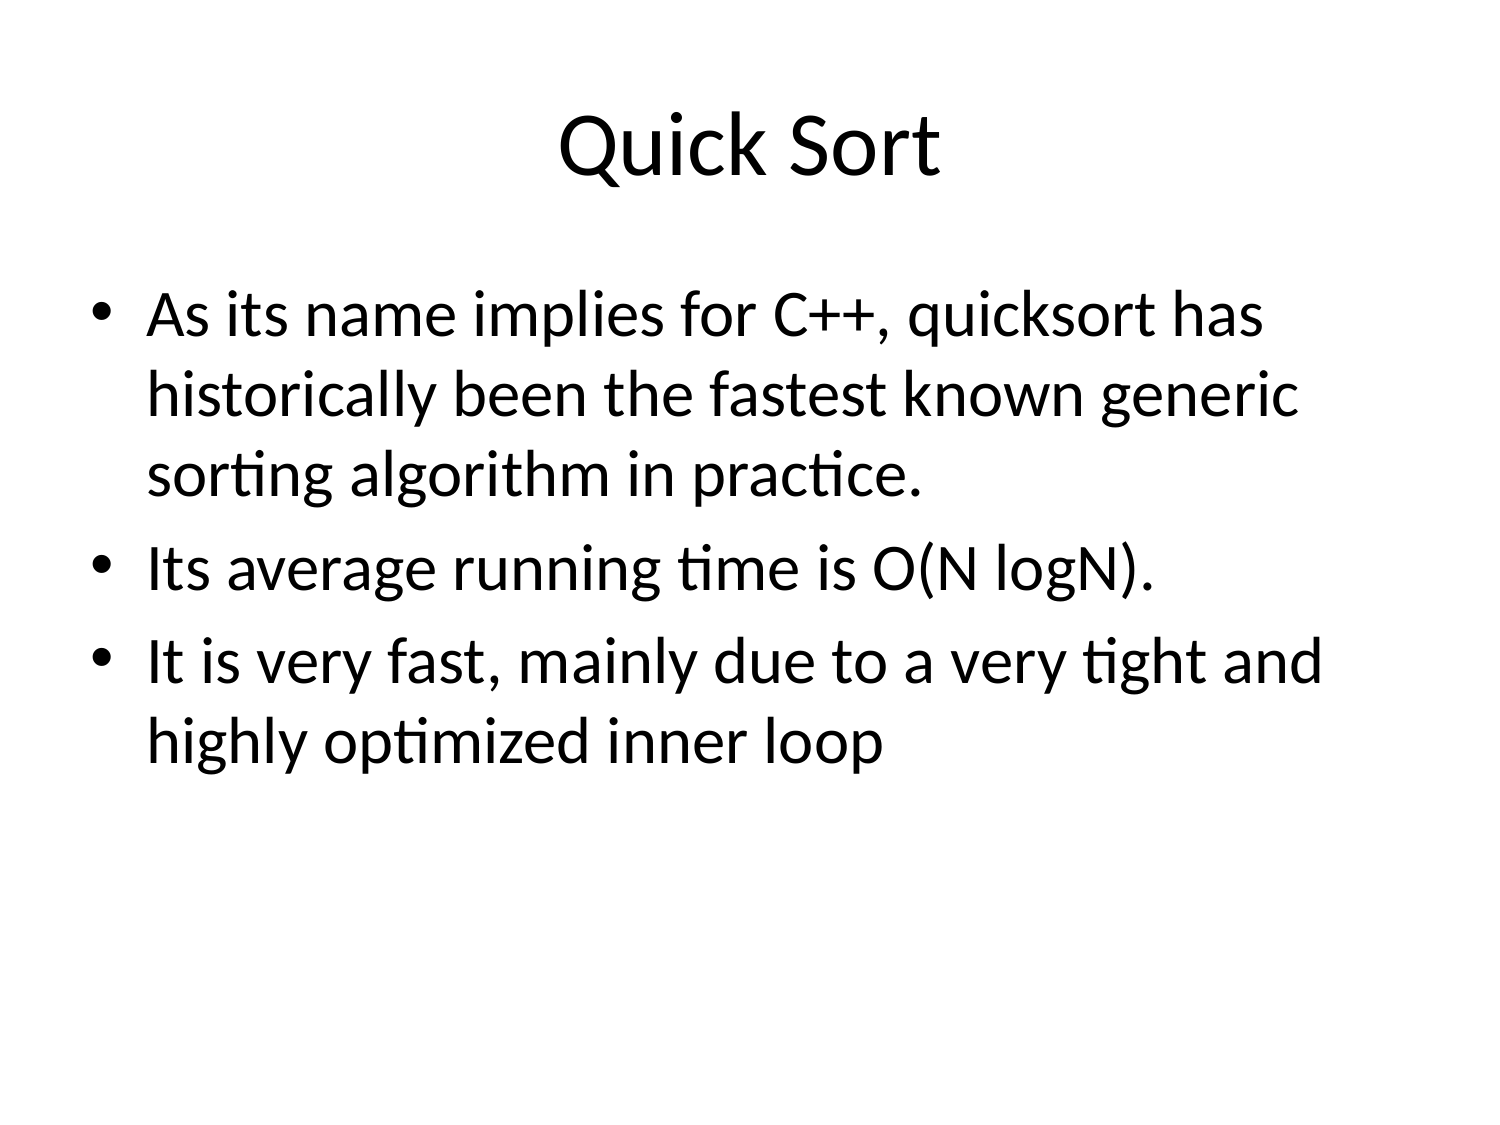

# Quick Sort
As its name implies for C++, quicksort has historically been the fastest known generic sorting algorithm in practice.
Its average running time is O(N logN).
It is very fast, mainly due to a very tight and highly optimized inner loop